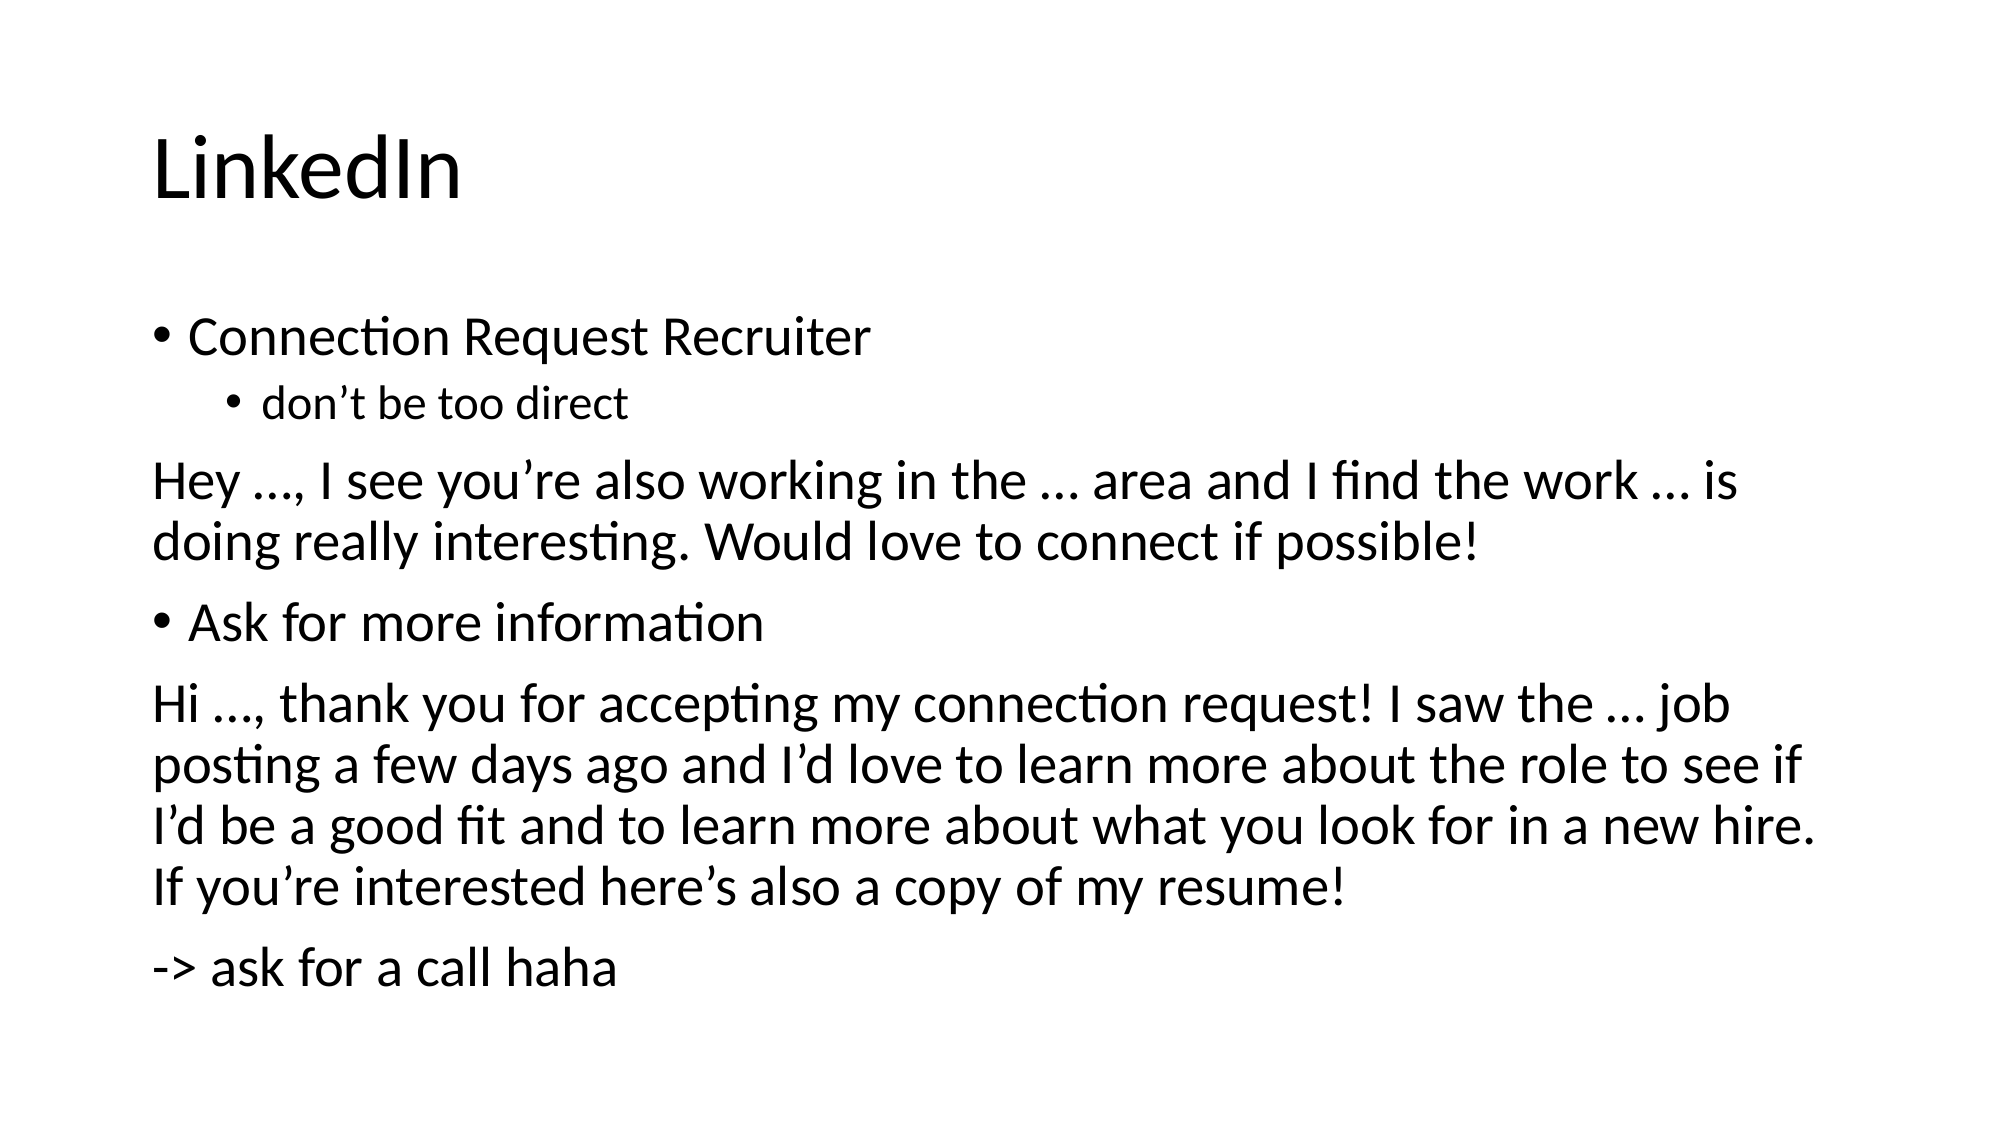

# LinkedIn
Connection Request Recruiter
don’t be too direct
Hey …, I see you’re also working in the … area and I find the work … is doing really interesting. Would love to connect if possible!
Ask for more information
Hi …, thank you for accepting my connection request! I saw the … job posting a few days ago and I’d love to learn more about the role to see if I’d be a good fit and to learn more about what you look for in a new hire. If you’re interested here’s also a copy of my resume!
-> ask for a call haha